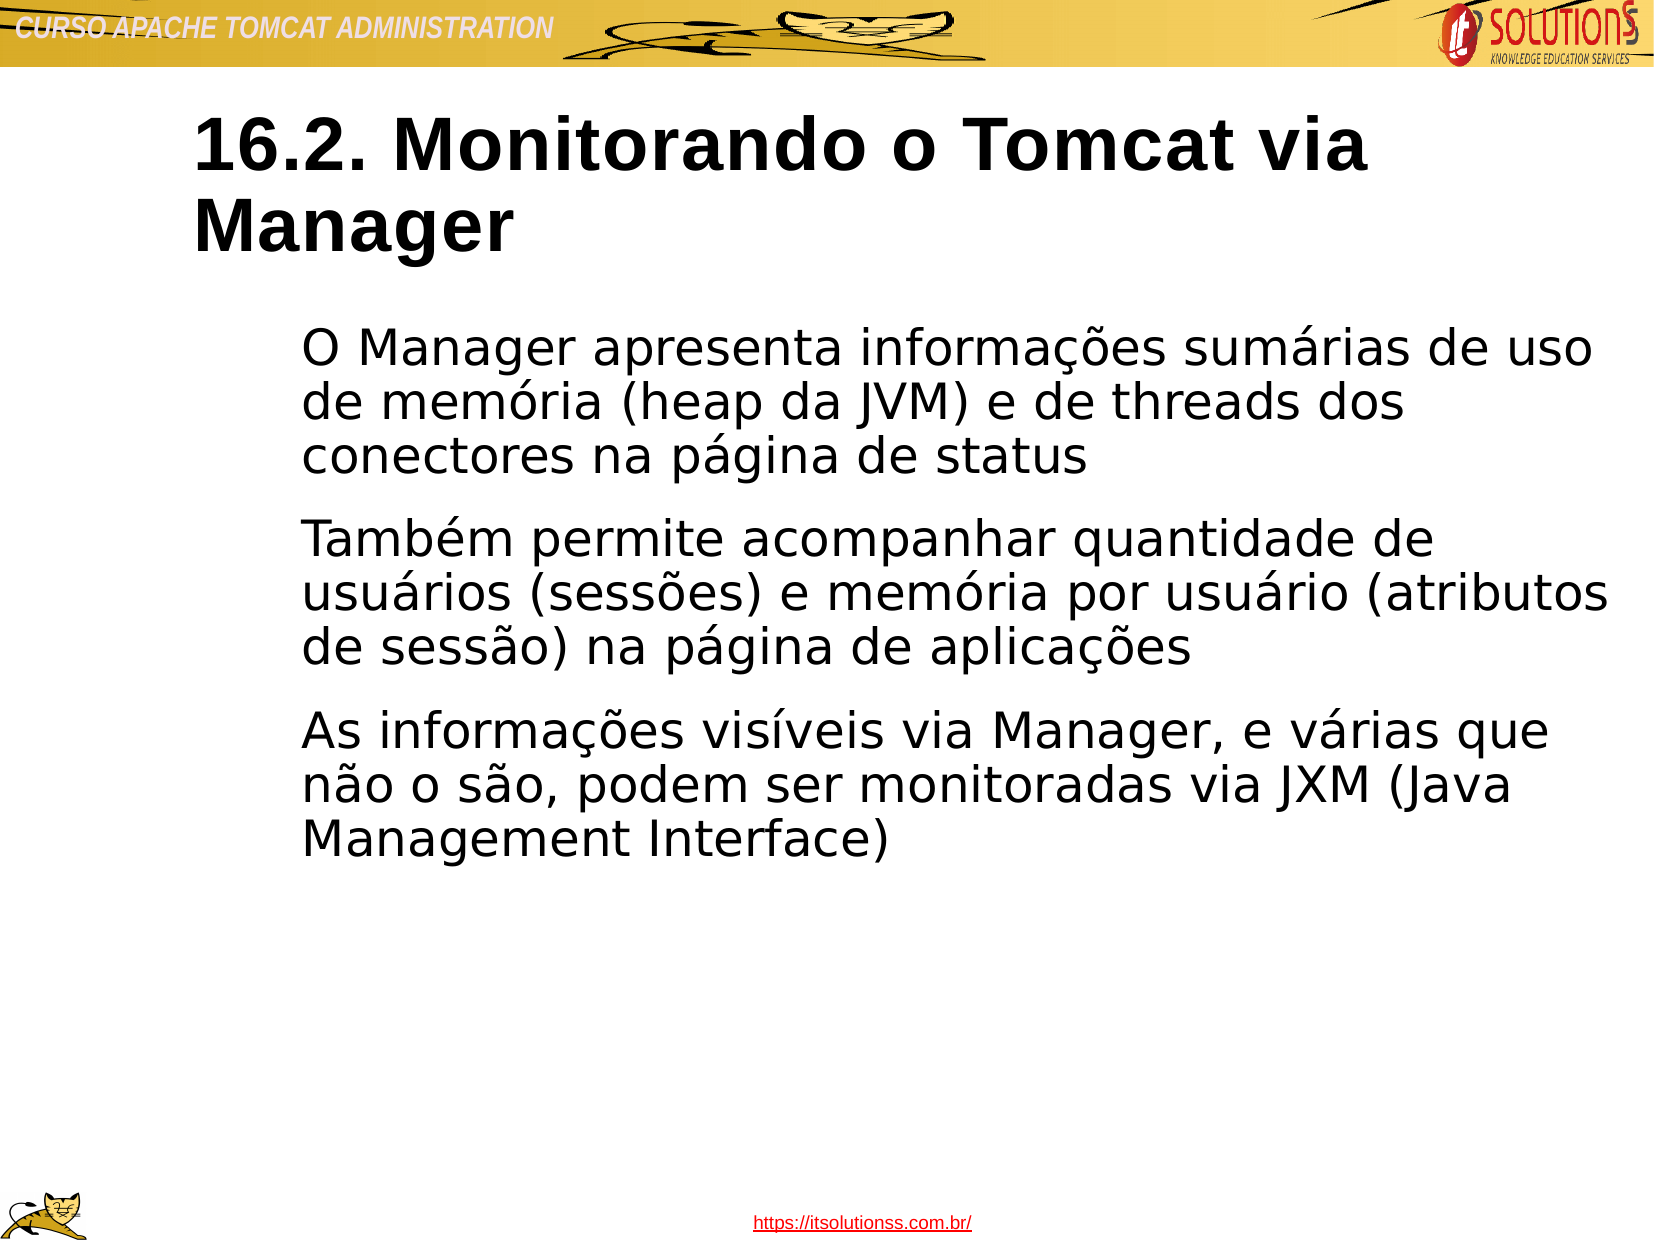

16.2. Monitorando o Tomcat via Manager
O Manager apresenta informações sumárias de uso de memória (heap da JVM) e de threads dos conectores na página de status
Também permite acompanhar quantidade de usuários (sessões) e memória por usuário (atributos de sessão) na página de aplicações
As informações visíveis via Manager, e várias que não o são, podem ser monitoradas via JXM (Java Management Interface)